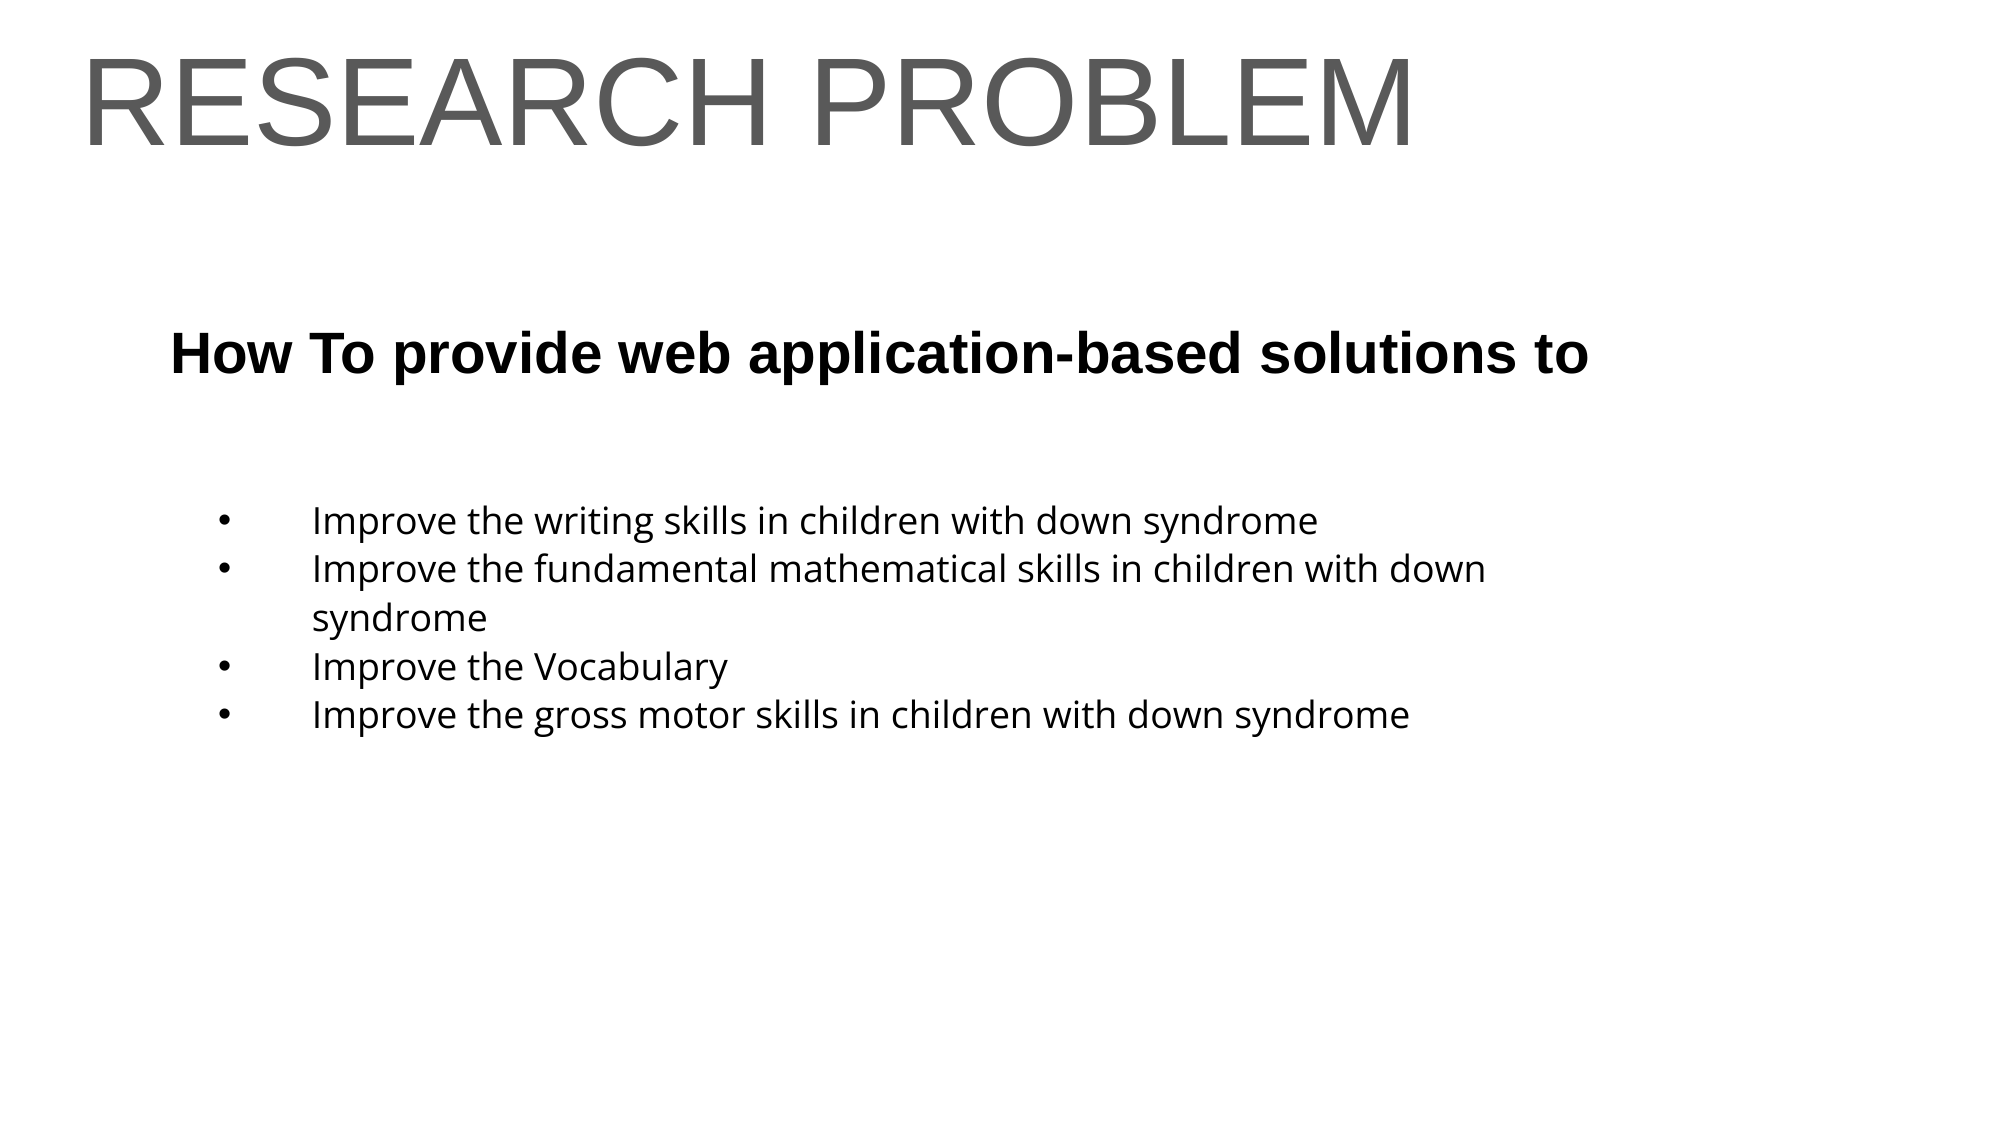

RESEARCH PROBLEM

How To provide web application-based solutions to
Improve the writing skills in children with down syndrome
Improve the fundamental mathematical skills in children with down syndrome
Improve the Vocabulary
Improve the gross motor skills in children with down syndrome